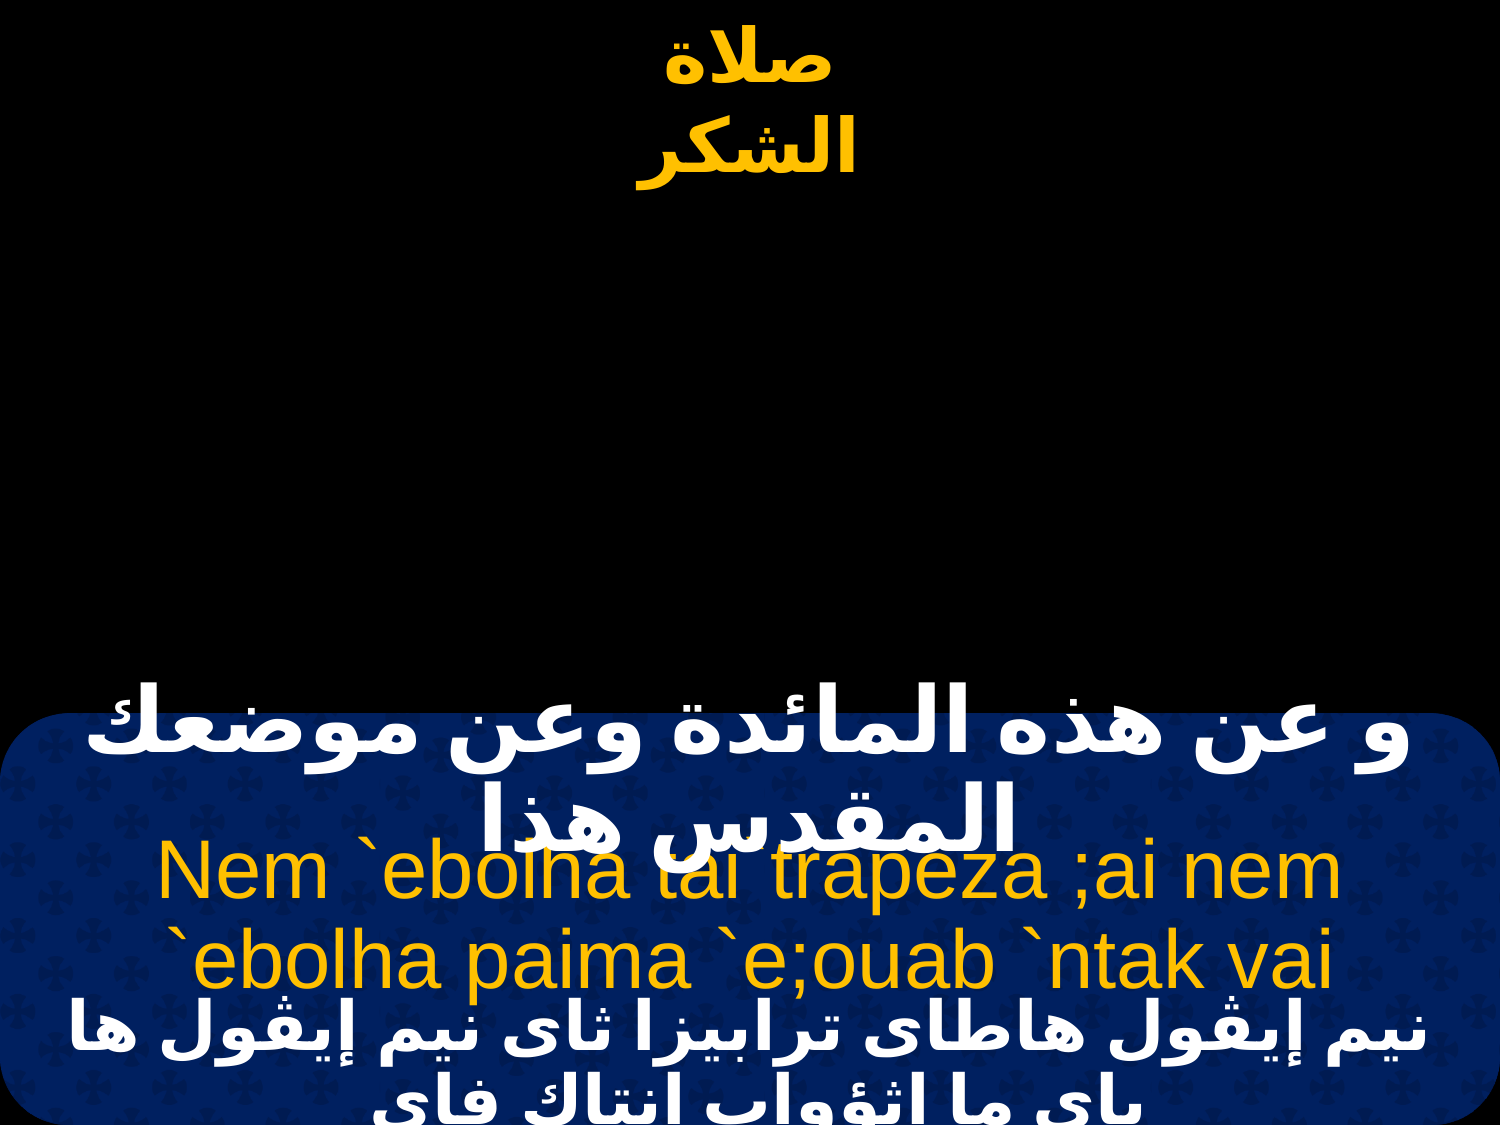

و عن هذه المائدة وعن موضعك المقدس هذا
Nem `ebolha tai`trapeza ;ai nem `ebolha paima `e;ouab `ntak vai
نيم إيڤول هاطاى ترابيزا ثاى نيم إيڤول ها باى ما إثؤواب إنتاك فاى